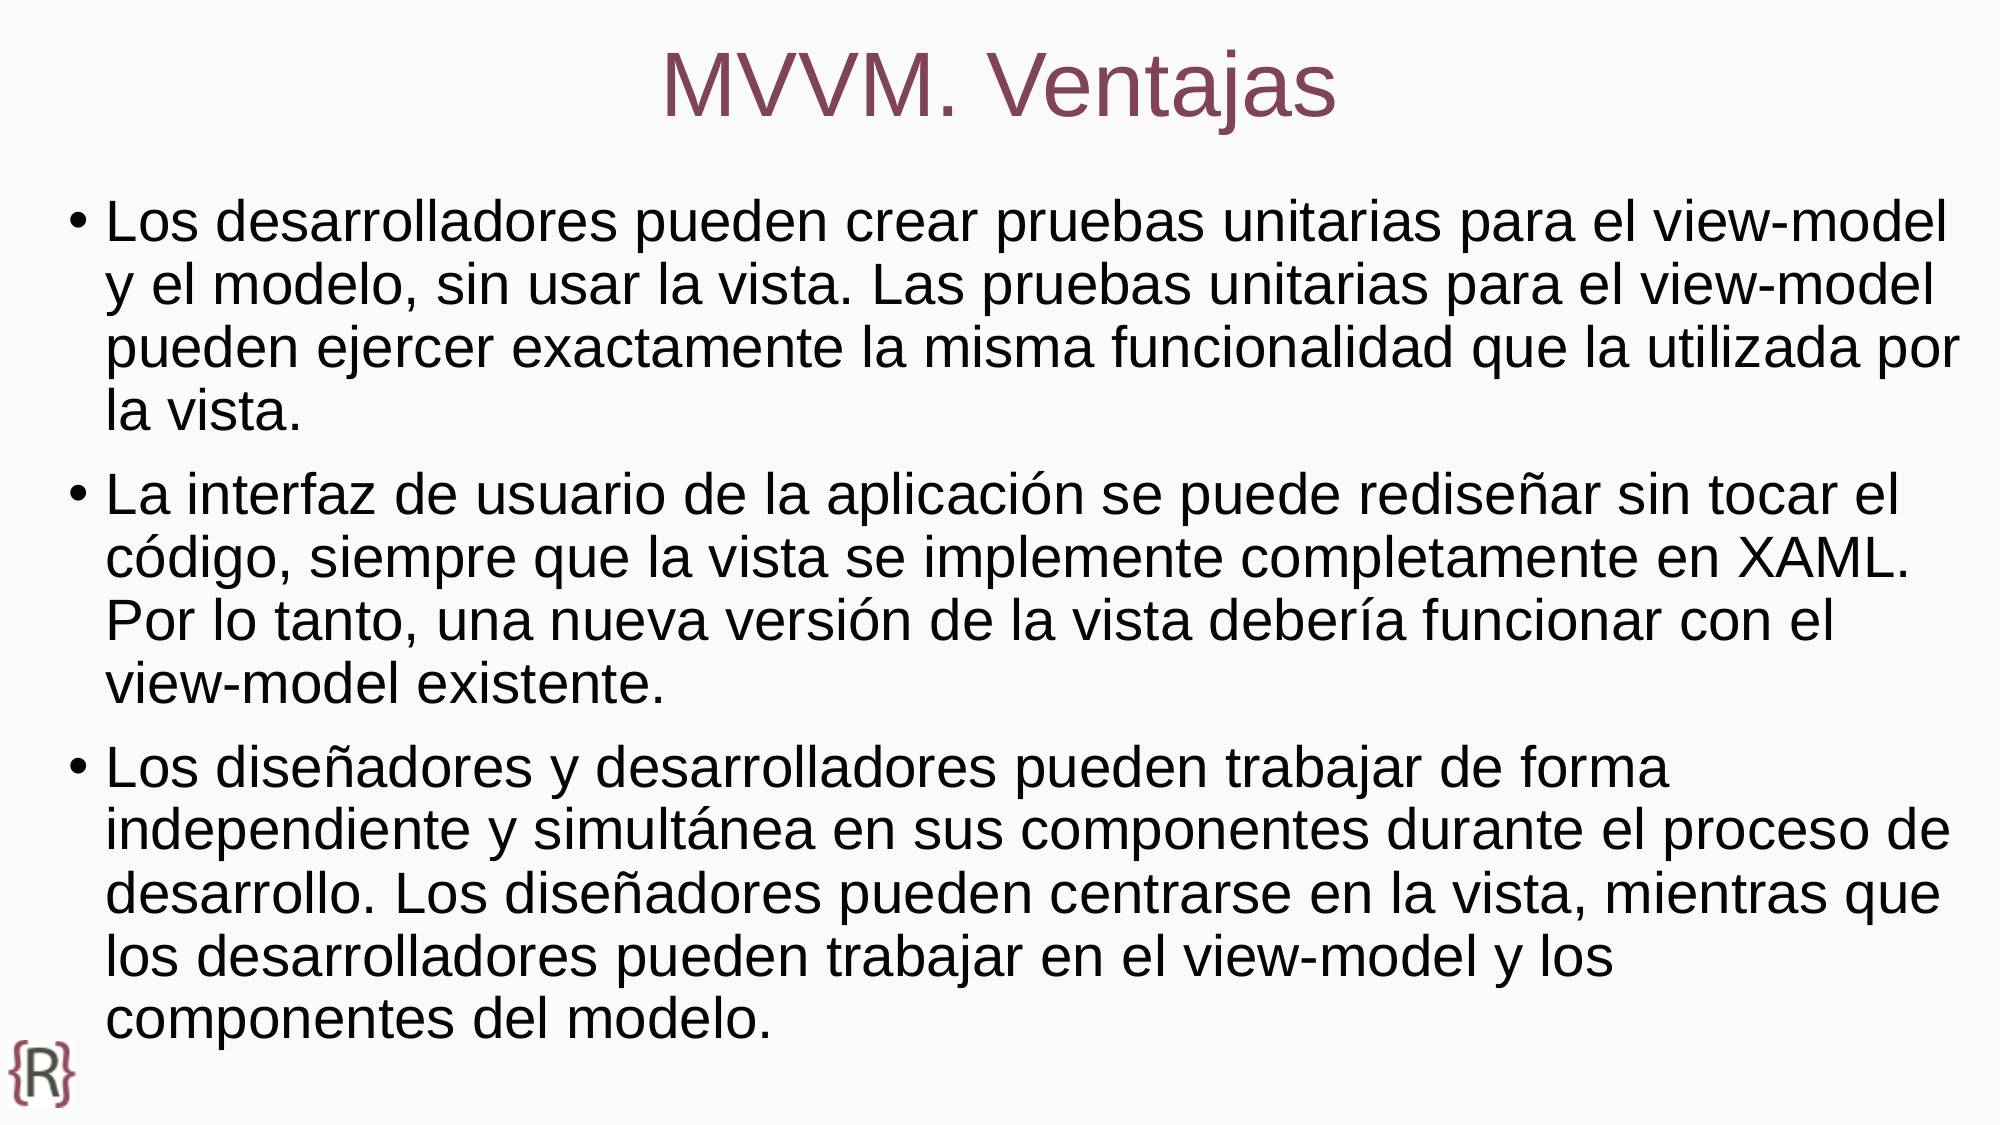

# MVVM. Ventajas
Los desarrolladores pueden crear pruebas unitarias para el view-model y el modelo, sin usar la vista. Las pruebas unitarias para el view-model pueden ejercer exactamente la misma funcionalidad que la utilizada por la vista.
La interfaz de usuario de la aplicación se puede rediseñar sin tocar el código, siempre que la vista se implemente completamente en XAML. Por lo tanto, una nueva versión de la vista debería funcionar con el view-model existente.
Los diseñadores y desarrolladores pueden trabajar de forma independiente y simultánea en sus componentes durante el proceso de desarrollo. Los diseñadores pueden centrarse en la vista, mientras que los desarrolladores pueden trabajar en el view-model y los componentes del modelo.